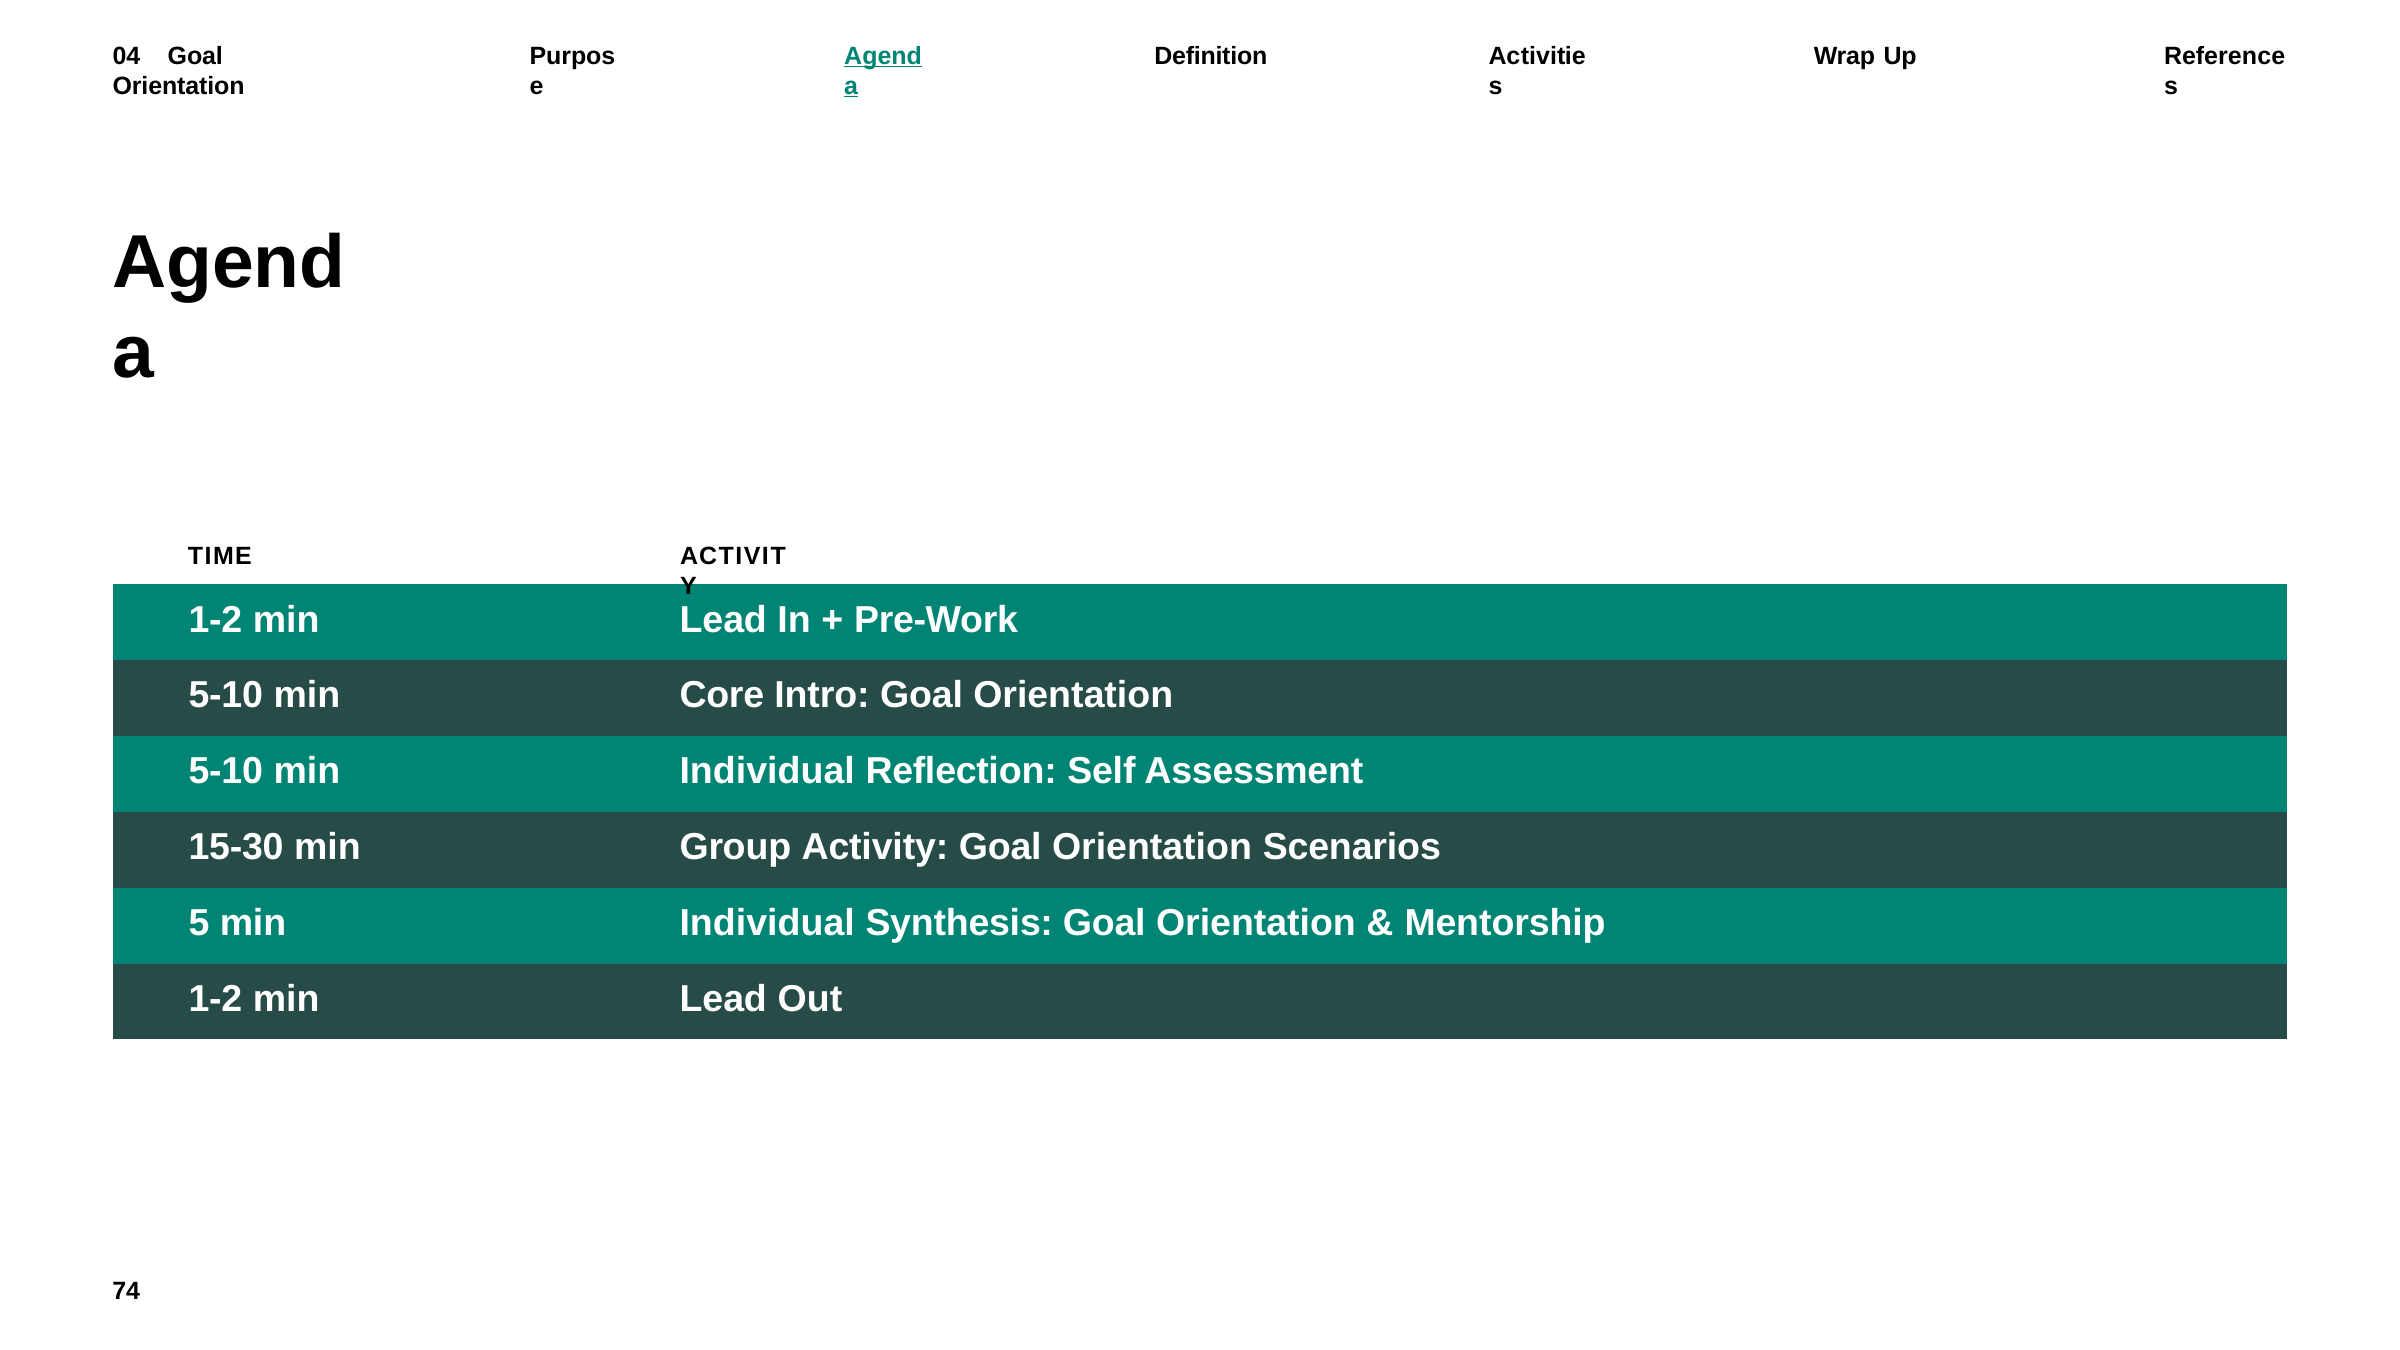

04	Goal Orientation
Purpose
Agenda
Definition
Activities
Wrap Up
References
Agenda
TIME
ACTIVITY
| 1-2 min | Lead In + Pre-Work |
| --- | --- |
| 5-10 min | Core Intro: Goal Orientation |
| 5-10 min | Individual Reflection: Self Assessment |
| 15-30 min | Group Activity: Goal Orientation Scenarios |
| 5 min | Individual Synthesis: Goal Orientation & Mentorship |
| 1-2 min | Lead Out |
74